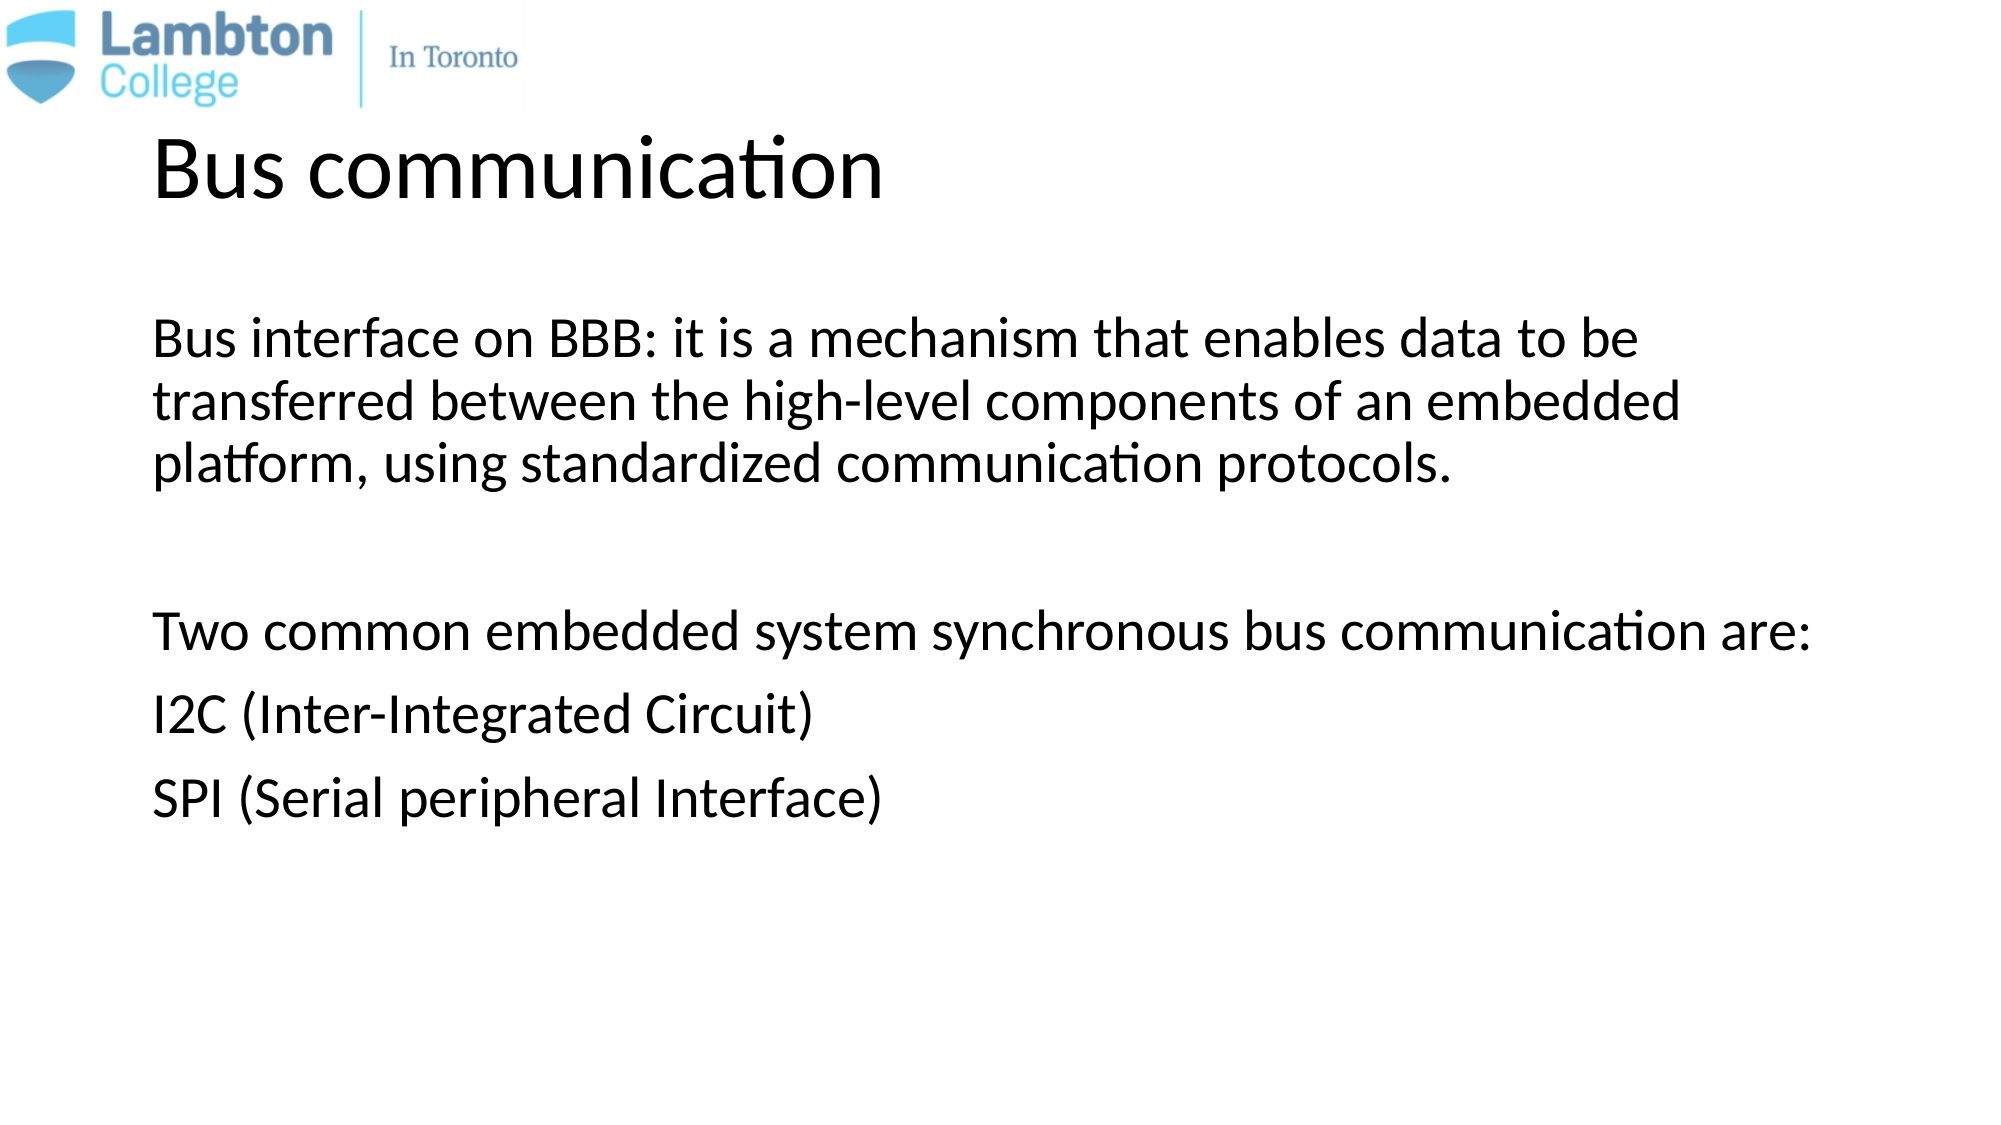

# Bus communication
Bus interface on BBB: it is a mechanism that enables data to be transferred between the high-level components of an embedded platform, using standardized communication protocols.

Two common embedded system synchronous bus communication are:
I2C (Inter-Integrated Circuit)
SPI (Serial peripheral Interface)